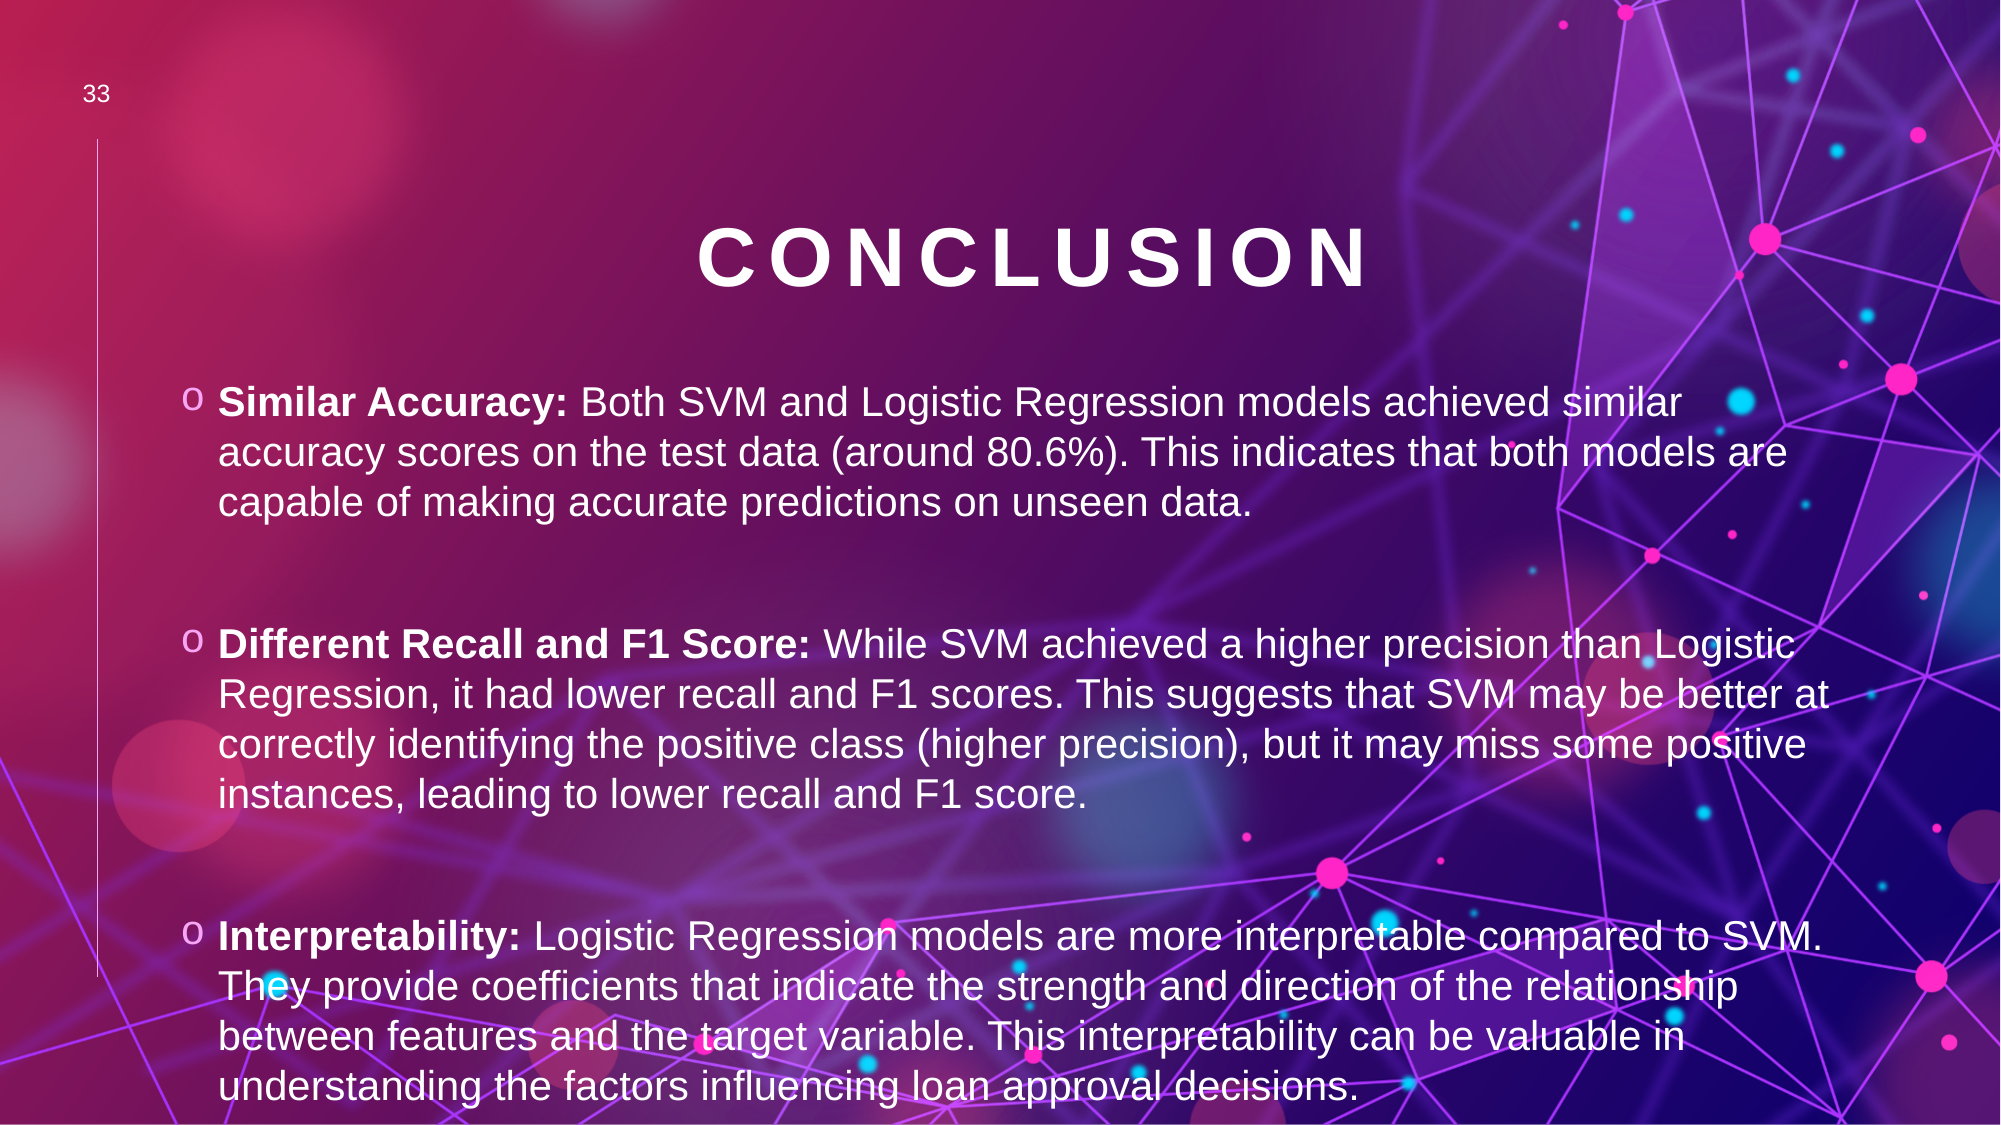

33
# Conclusion

Similar Accuracy: Both SVM and Logistic Regression models achieved similar accuracy scores on the test data (around 80.6%). This indicates that both models are capable of making accurate predictions on unseen data.

Different Recall and F1 Score: While SVM achieved a higher precision than Logistic Regression, it had lower recall and F1 scores. This suggests that SVM may be better at correctly identifying the positive class (higher precision), but it may miss some positive instances, leading to lower recall and F1 score.

Interpretability: Logistic Regression models are more interpretable compared to SVM. They provide coefficients that indicate the strength and direction of the relationship between features and the target variable. This interpretability can be valuable in understanding the factors influencing loan approval decisions.